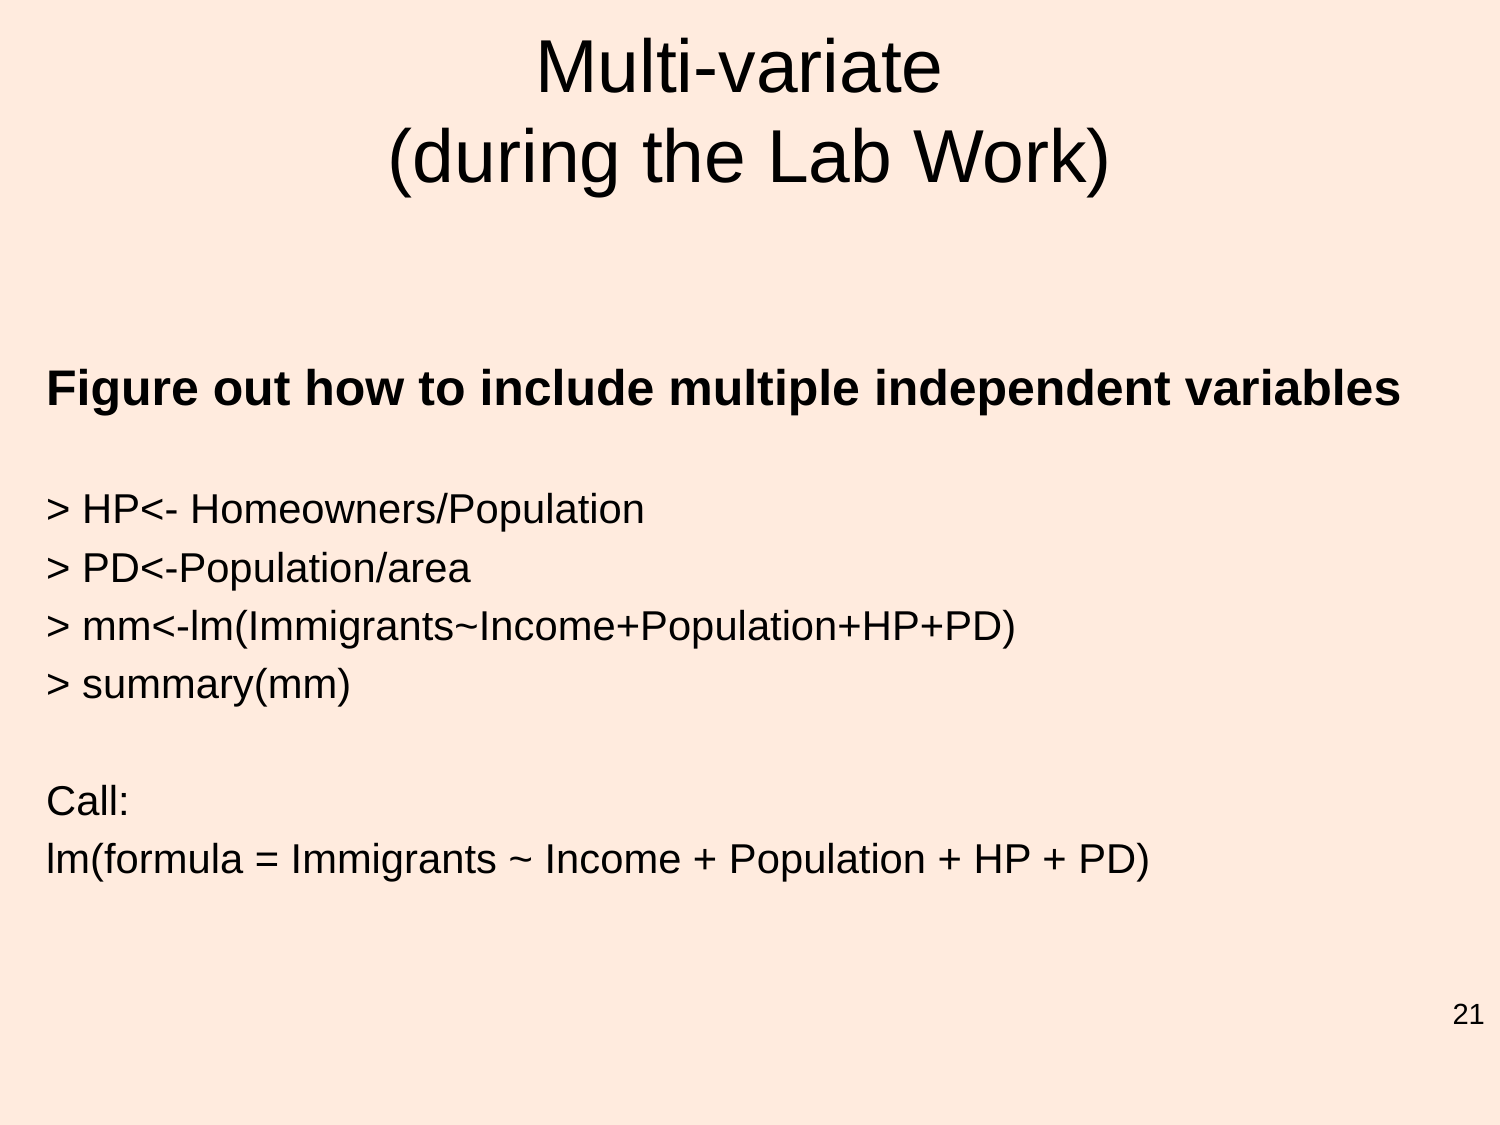

# Multi-variate (during the Lab Work)

Figure out how to include multiple independent variables

> HP<- Homeowners/Population
> PD<-Population/area
> mm<-lm(Immigrants~Income+Population+HP+PD)
> summary(mm)

Call:
lm(formula = Immigrants ~ Income + Population + HP + PD)
21